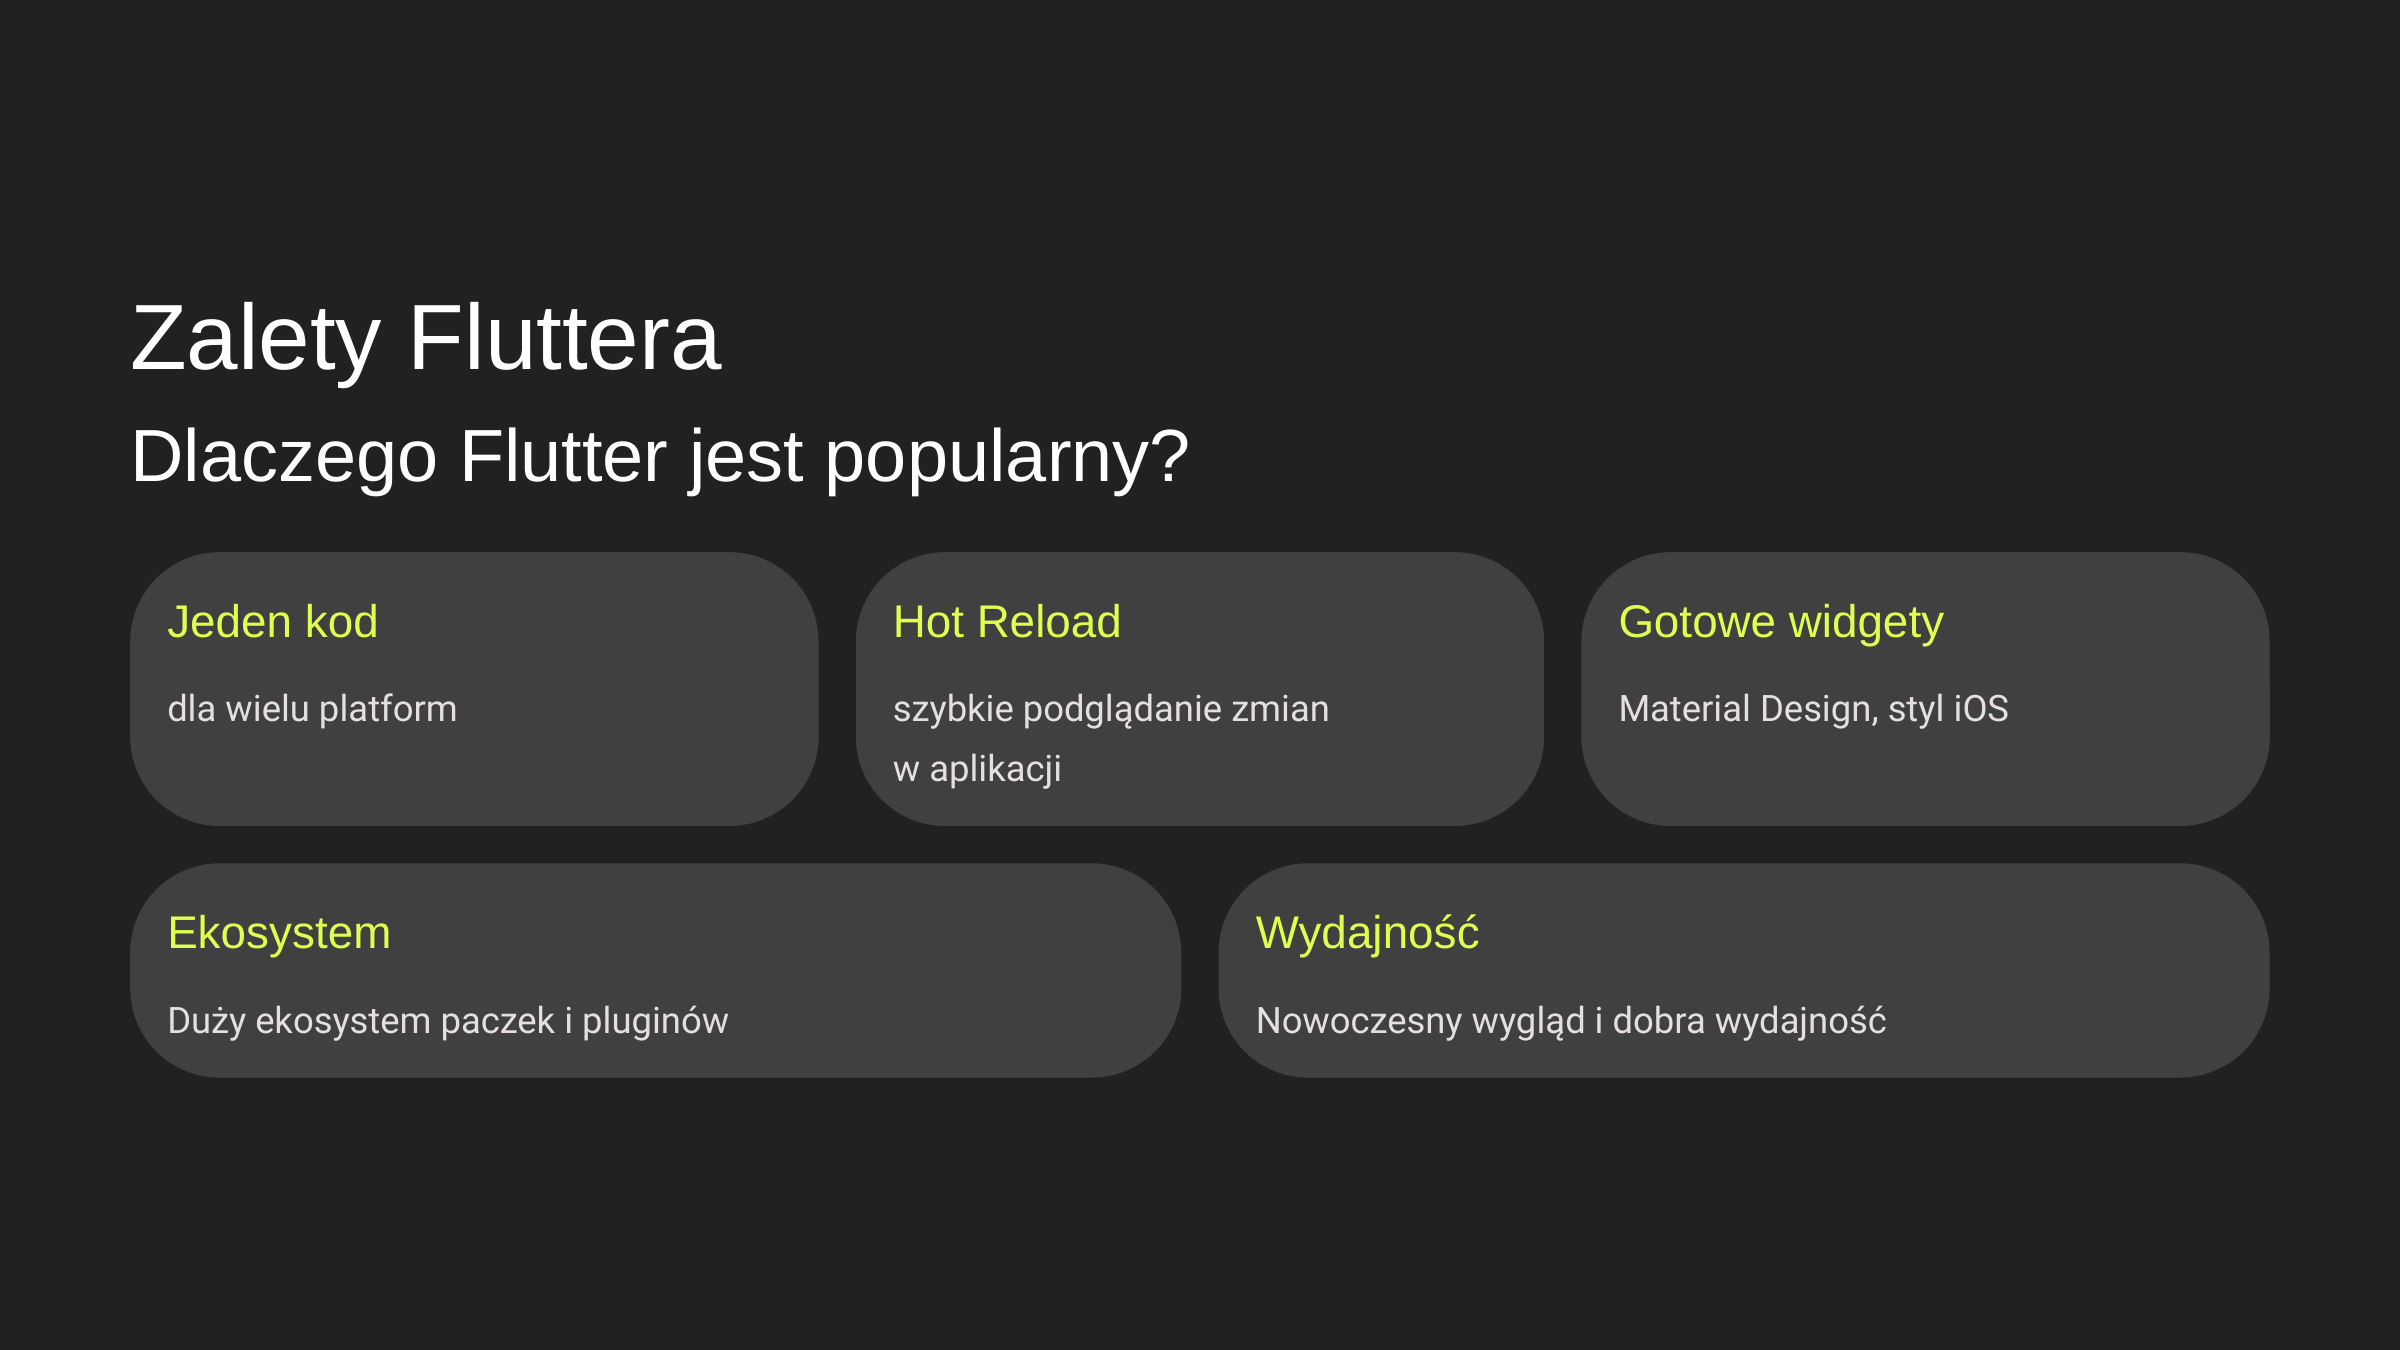

Zalety Fluttera
Dlaczego Flutter jest popularny?

Jeden kod
Hot Reload
Gotowe widgety
dla wielu platform
szybkie podglądanie zmian
w aplikacji
Material Design, styl iOS

Ekosystem
Wydajność
Duży ekosystem paczek i pluginów
Nowoczesny wygląd i dobra wydajność